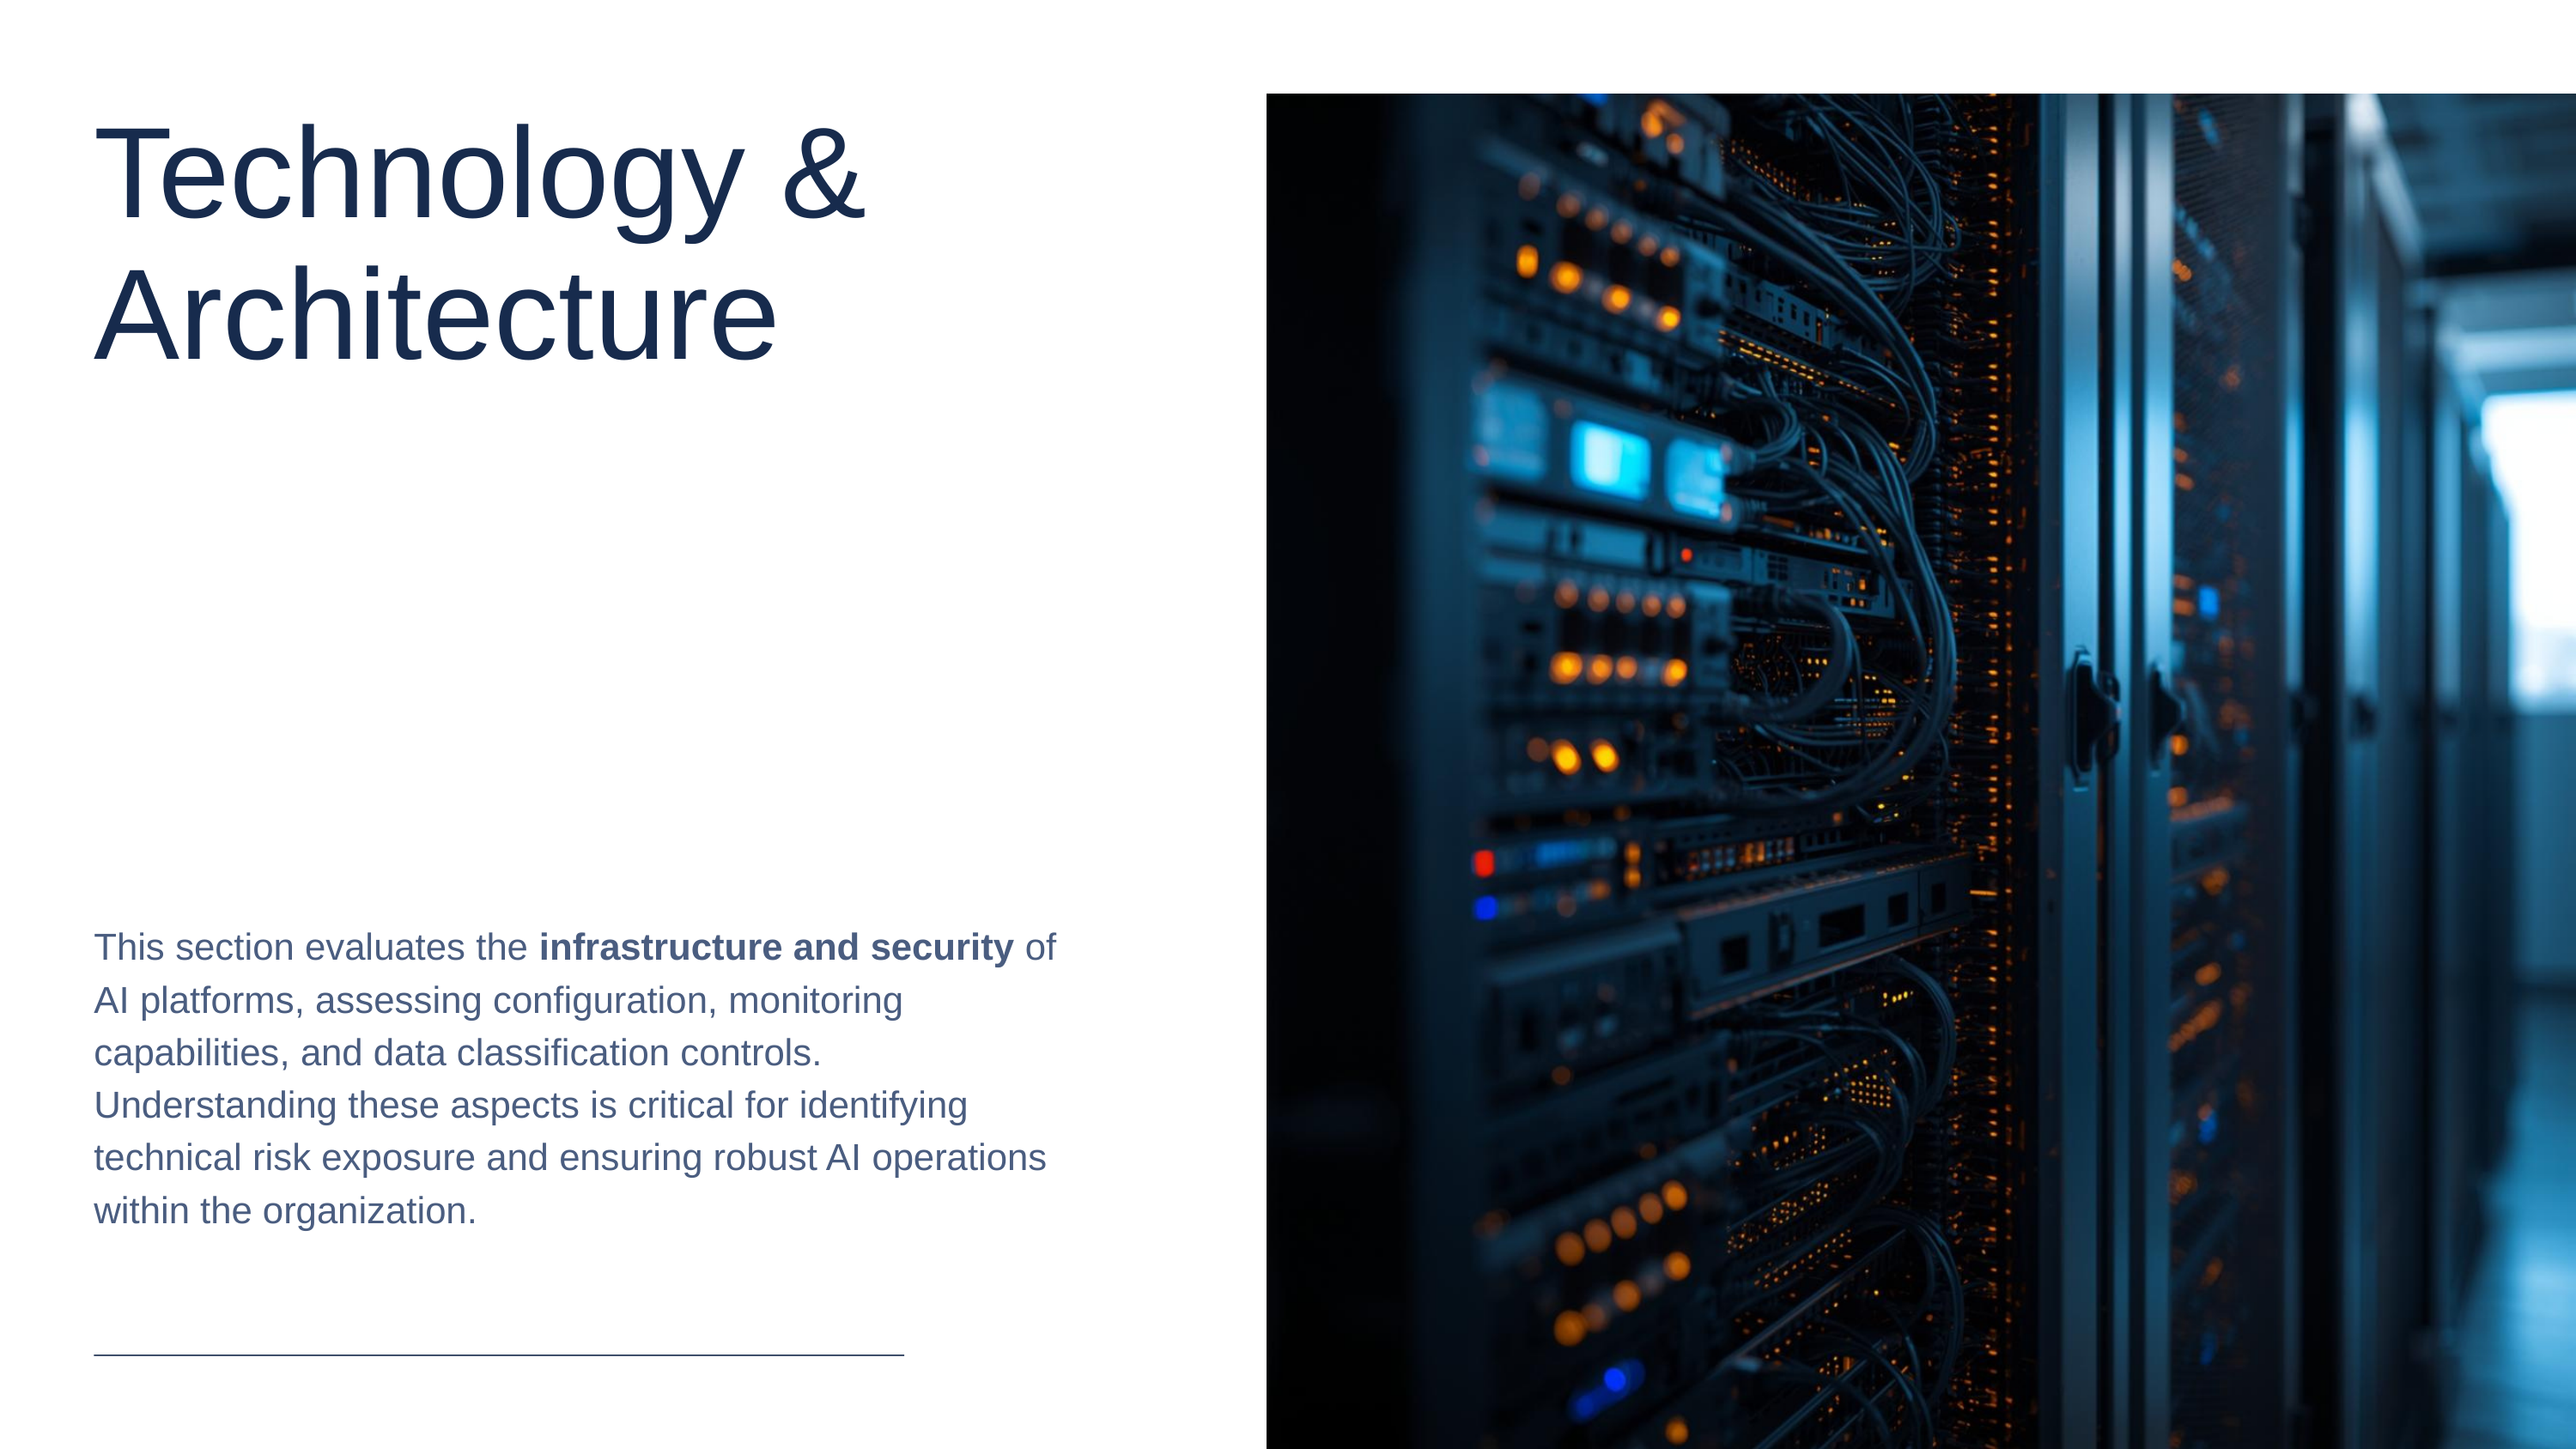

Technology & Architecture
This section evaluates the infrastructure and security of AI platforms, assessing configuration, monitoring capabilities, and data classification controls. Understanding these aspects is critical for identifying technical risk exposure and ensuring robust AI operations within the organization.